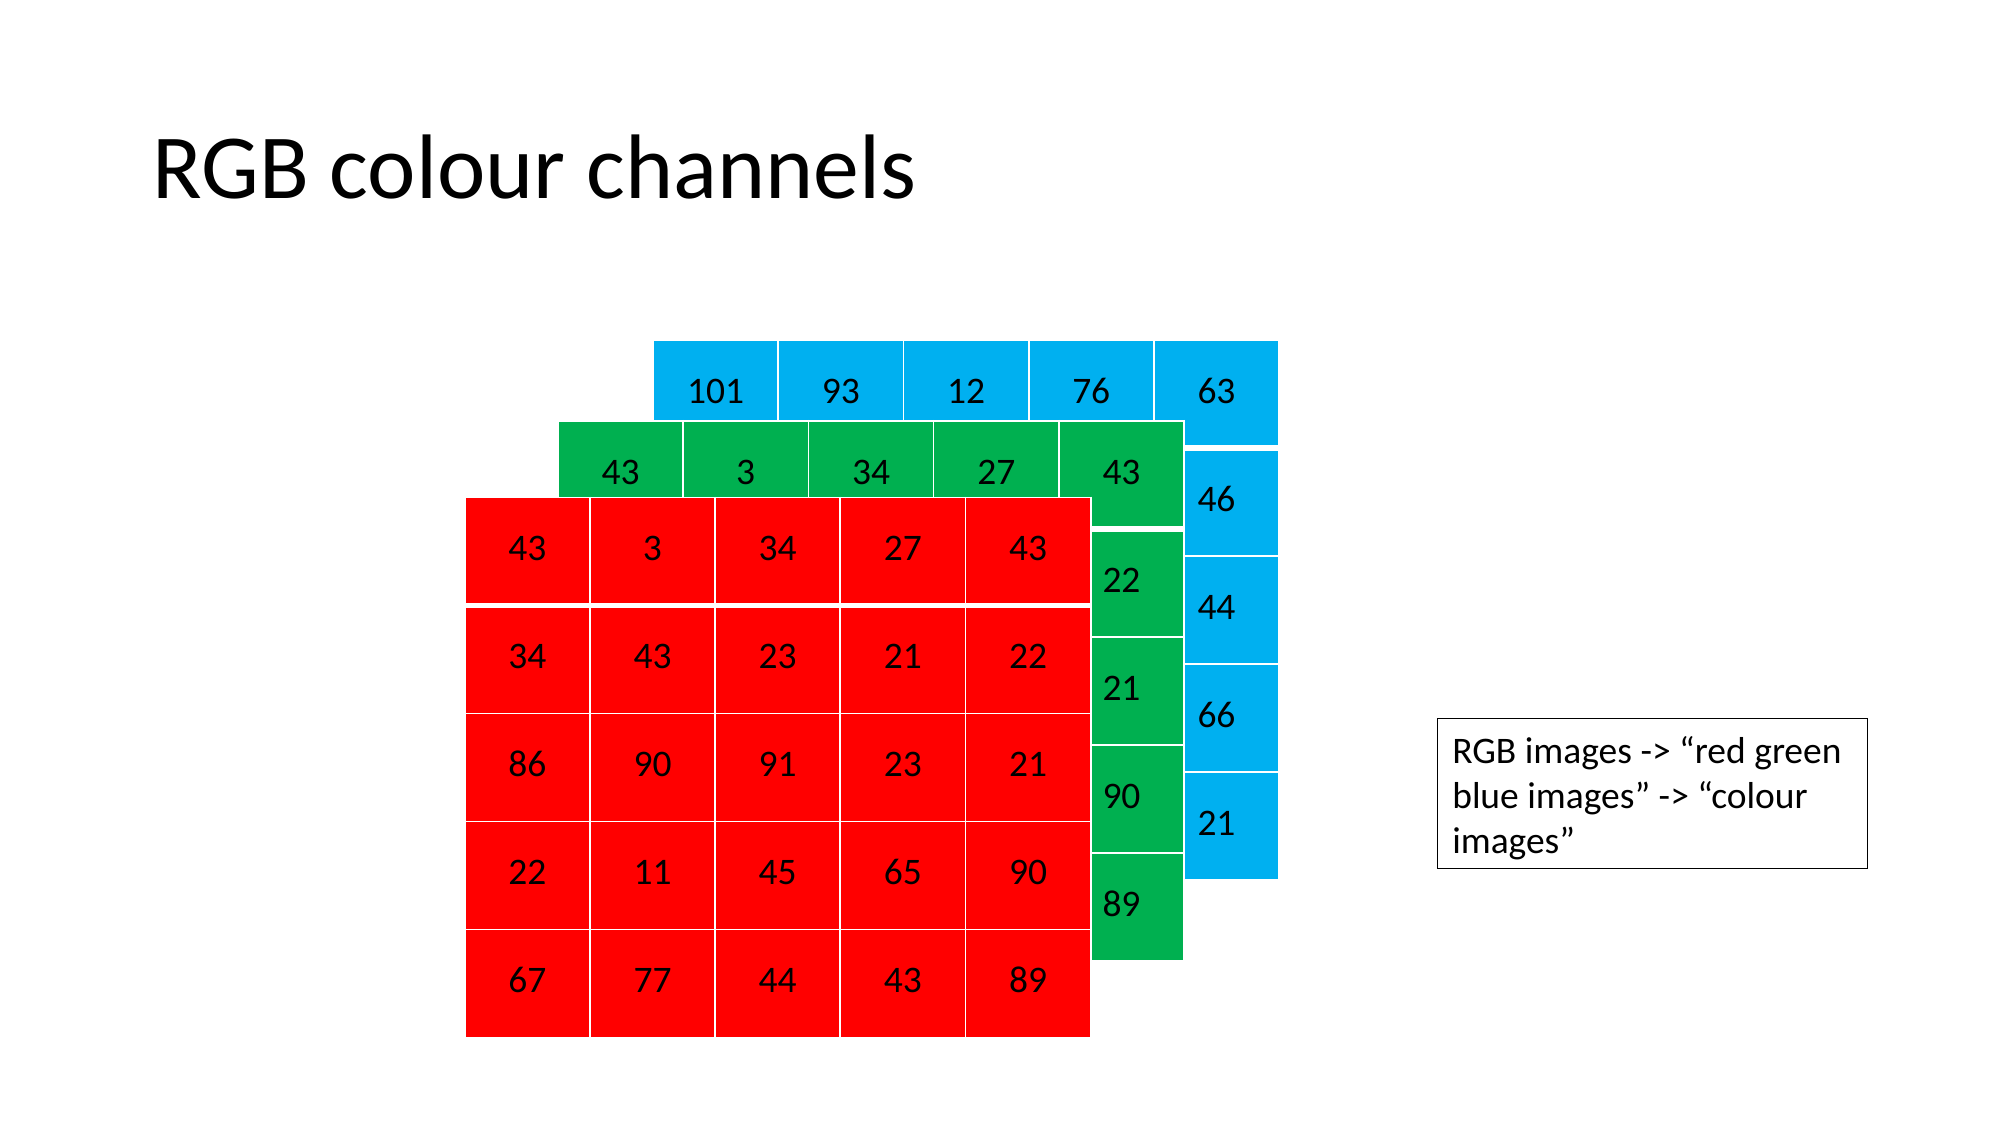

# RGB colour channels
| 101 | 93 | 12 | 76 | 63 |
| --- | --- | --- | --- | --- |
| 34 | 43 | 23 | 21 | 46 |
| 86 | 90 | 91 | 23 | 44 |
| 22 | 11 | 45 | 65 | 66 |
| 67 | 77 | 44 | 43 | 21 |
| 43 | 3 | 34 | 27 | 43 |
| --- | --- | --- | --- | --- |
| 34 | 43 | 23 | 21 | 22 |
| 86 | 90 | 91 | 23 | 21 |
| 22 | 11 | 45 | 65 | 90 |
| 67 | 77 | 44 | 43 | 89 |
| 43 | 3 | 34 | 27 | 43 |
| --- | --- | --- | --- | --- |
| 34 | 43 | 23 | 21 | 22 |
| 86 | 90 | 91 | 23 | 21 |
| 22 | 11 | 45 | 65 | 90 |
| 67 | 77 | 44 | 43 | 89 |
RGB images -> “red green blue images” -> “colour images”